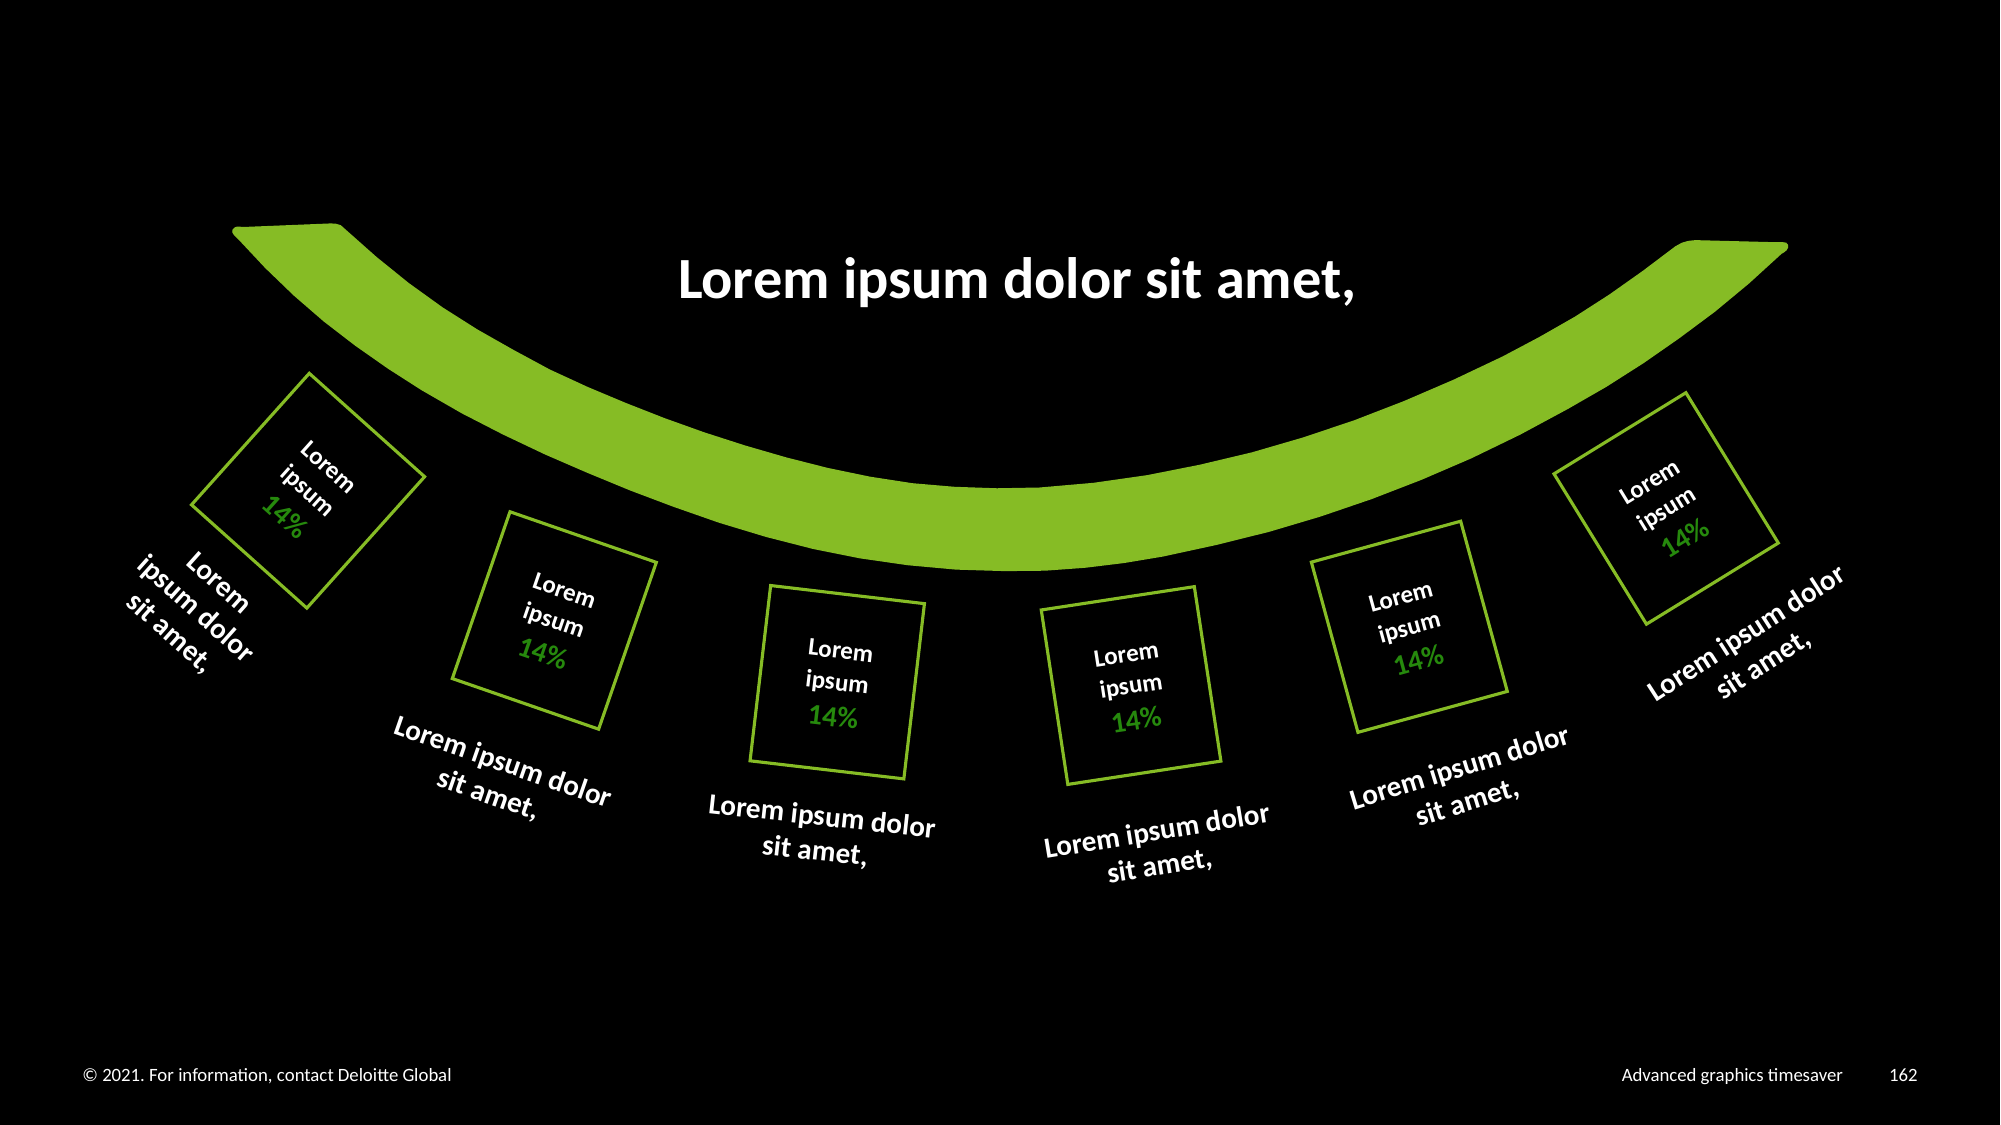

Lorem ipsum dolor sit amet,
Lorem ipsum
14%
Lorem ipsum
14%
Lorem ipsum
14%
Lorem ipsum
14%
Lorem ipsum dolor sit amet,
Lorem ipsum
14%
Lorem ipsum
14%
Lorem ipsum dolor sit amet,
Lorem ipsum dolor sit amet,
Lorem ipsum dolor sit amet,
Lorem ipsum dolor sit amet,
Lorem ipsum dolor sit amet,